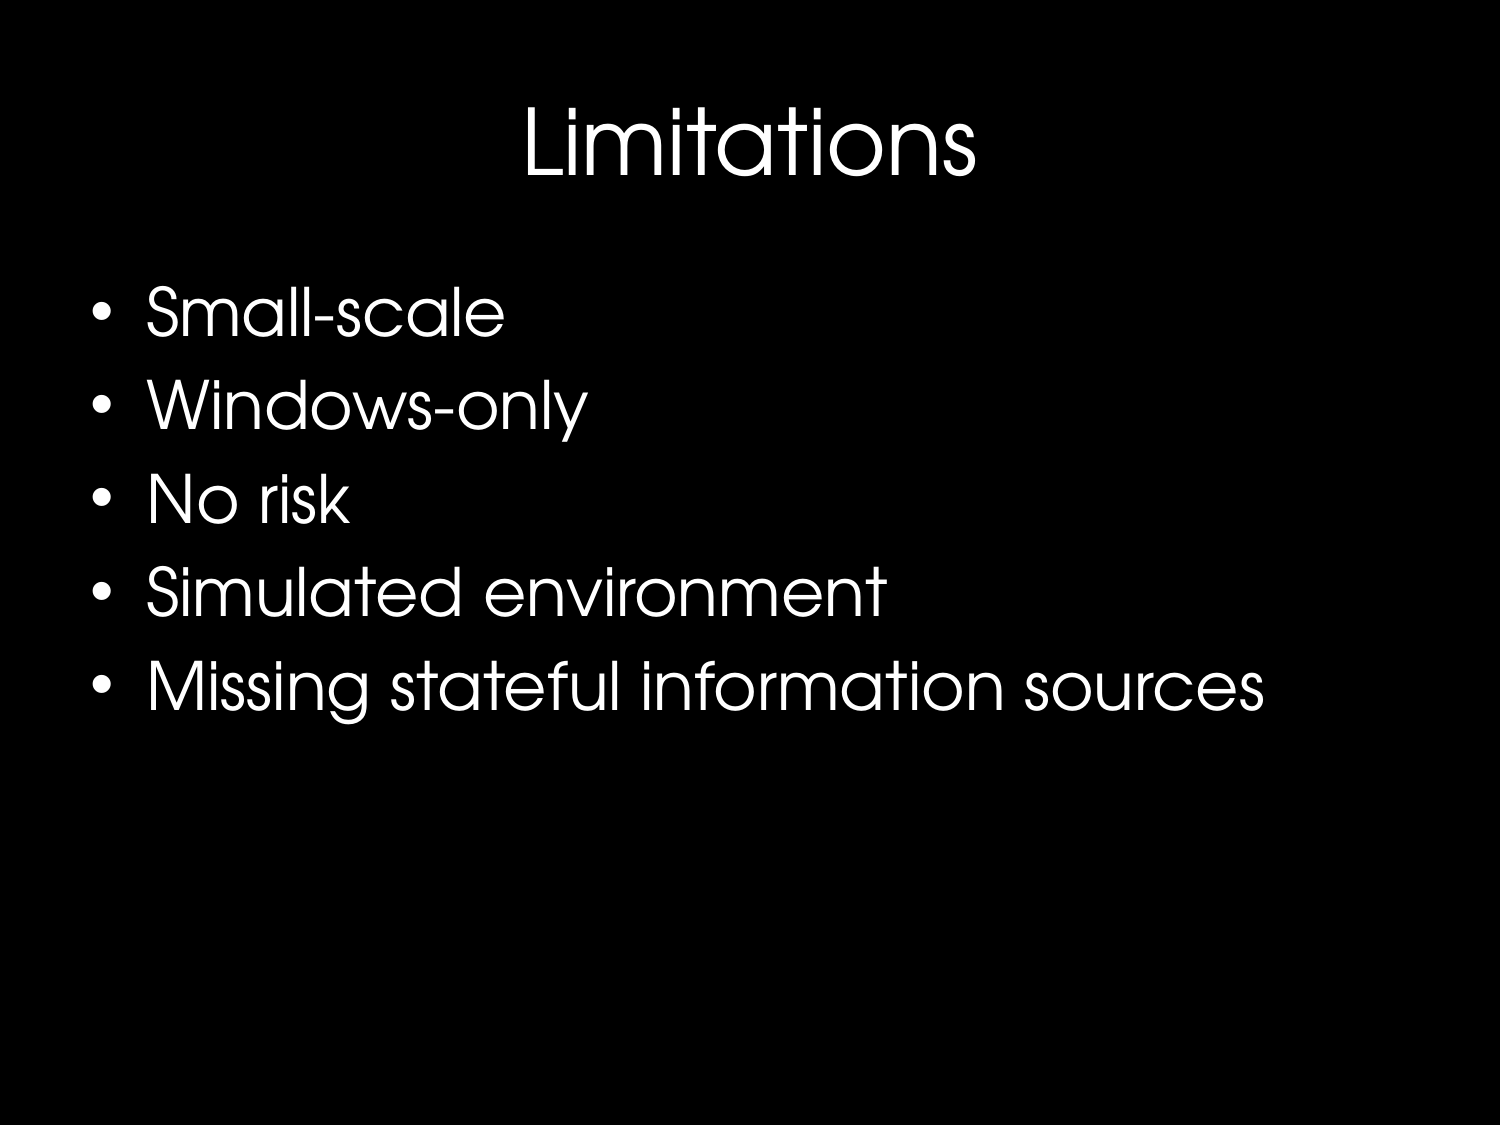

# Limitations
Small-scale
Windows-only
No risk
Simulated environment
Missing stateful information sources